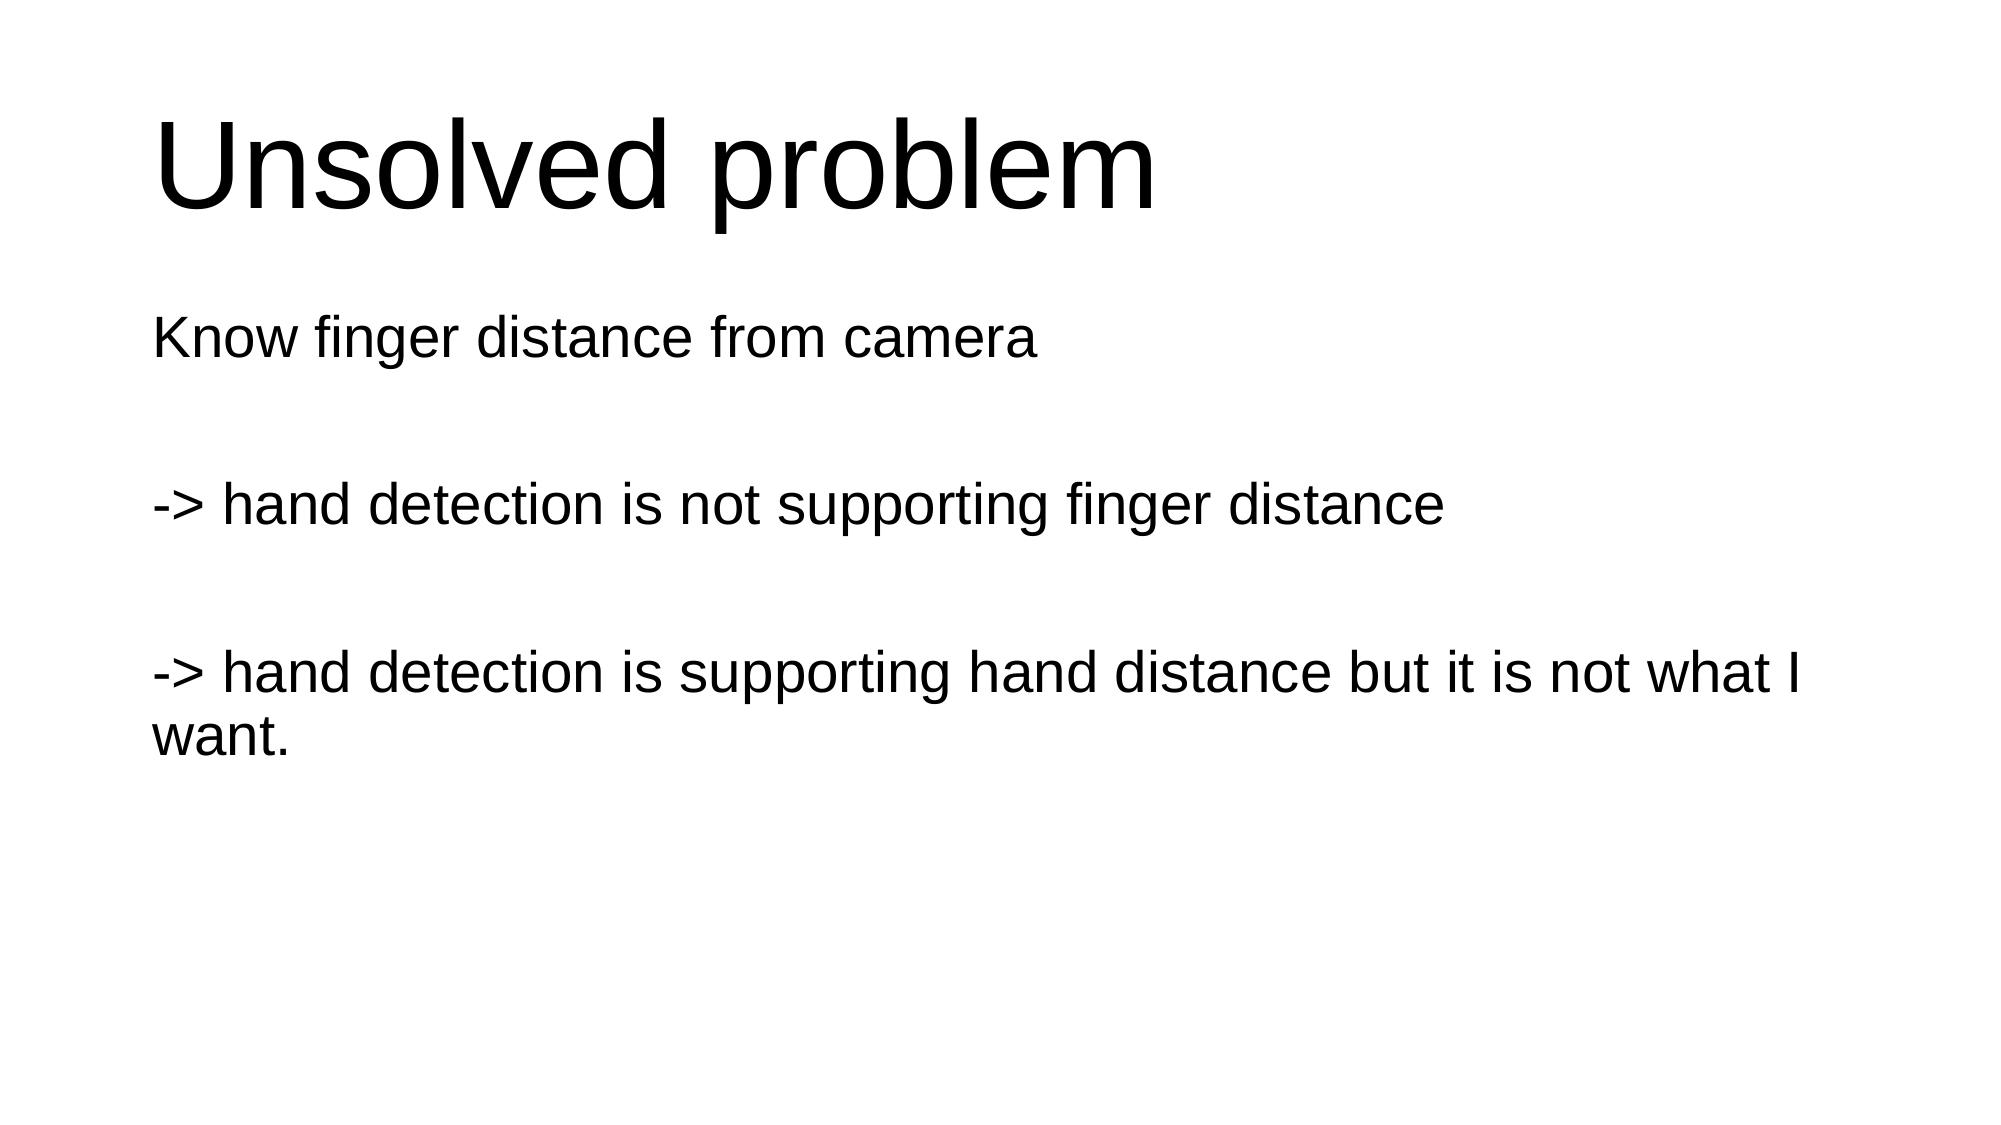

# Unsolved problem
Know finger distance from camera

-> hand detection is not supporting finger distance

-> hand detection is supporting hand distance but it is not what I want.